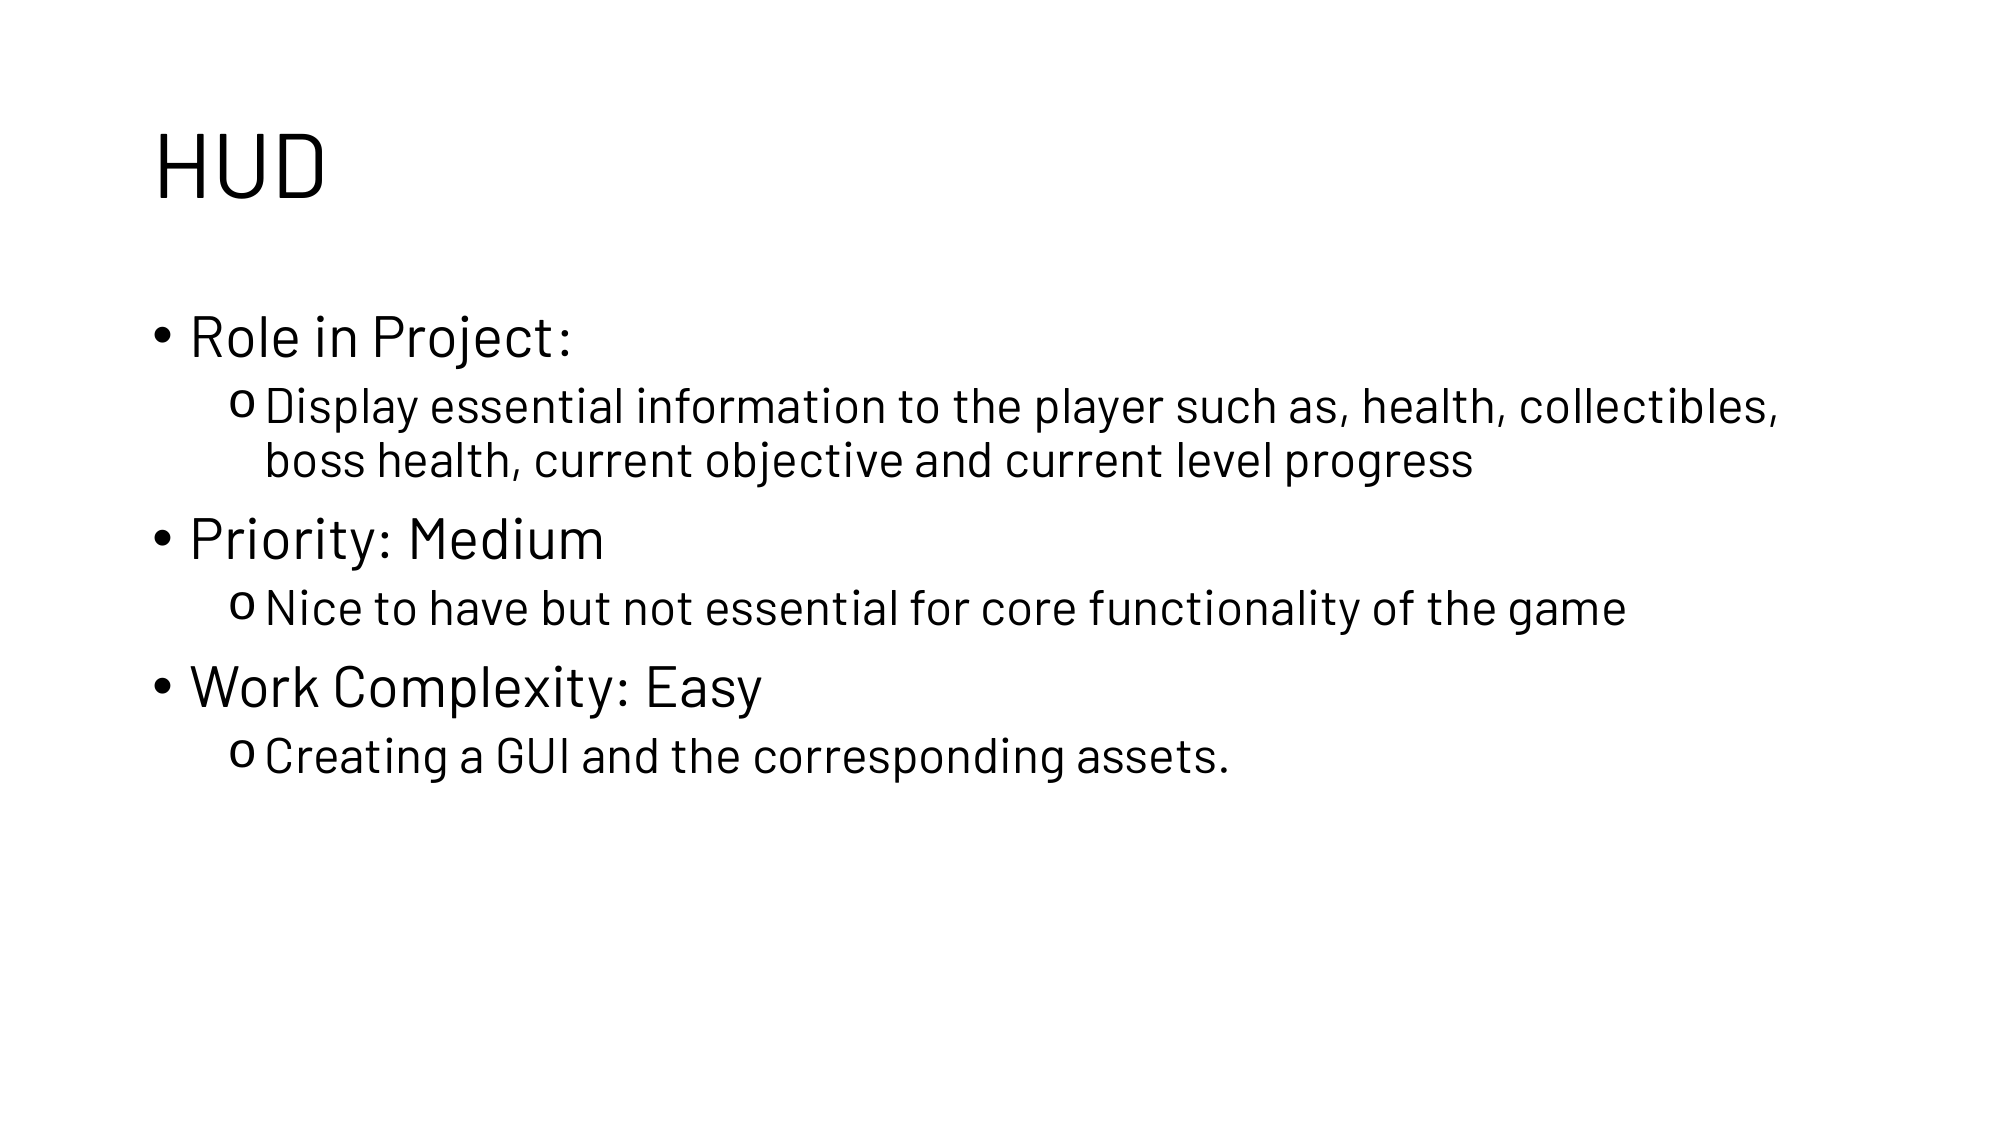

# HUD
Role in Project:
Display essential information to the player such as, health, collectibles, boss health, current objective and current level progress
Priority: Medium
Nice to have but not essential for core functionality of the game
Work Complexity: Easy
Creating a GUI and the corresponding assets.